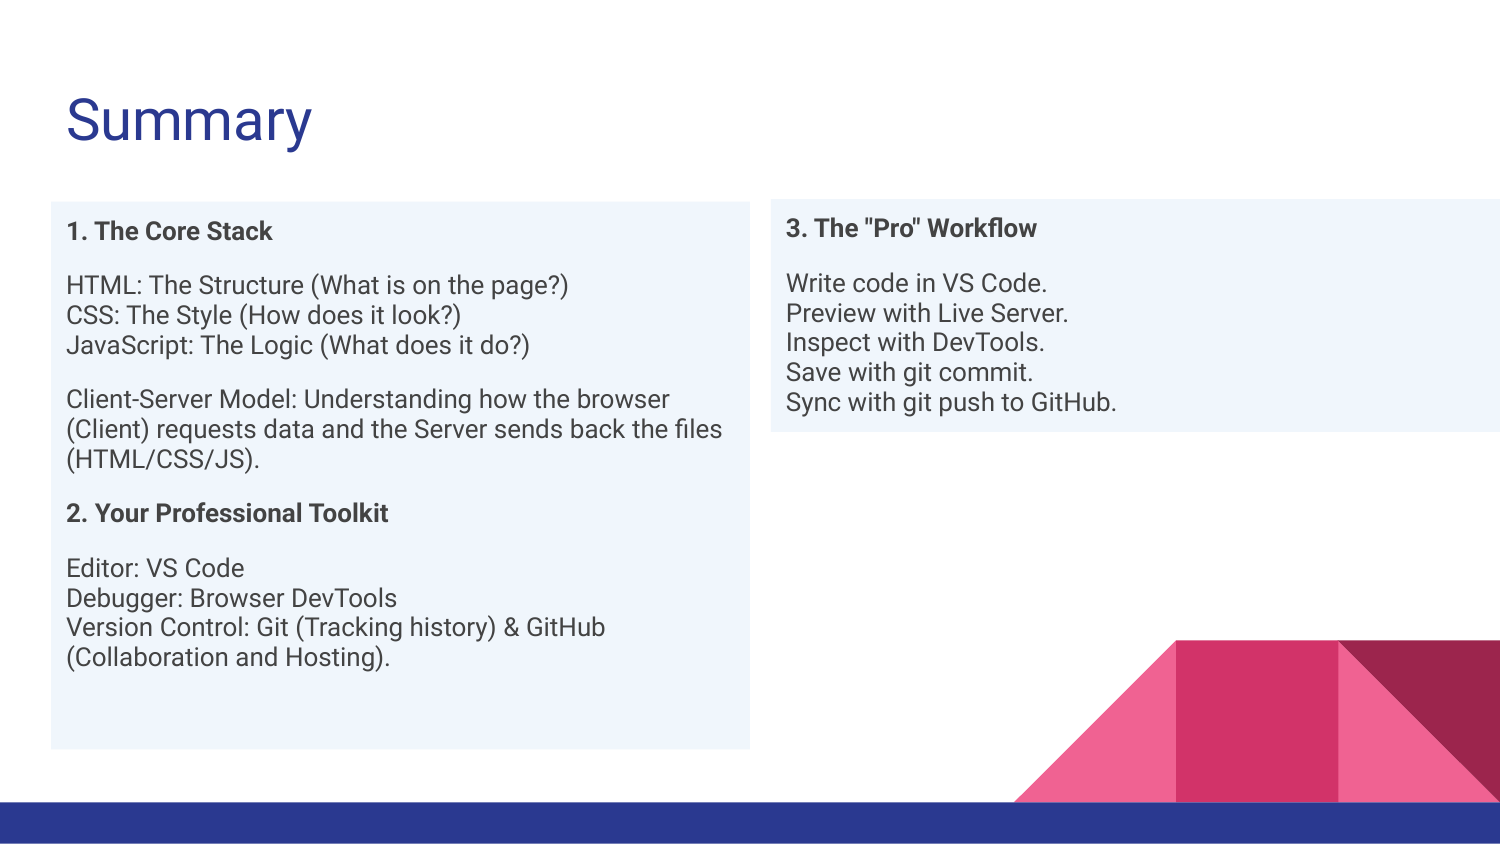

# Summary
3. The "Pro" Workflow
Write code in VS Code.
Preview with Live Server.
Inspect with DevTools.
Save with git commit.
Sync with git push to GitHub.
1. The Core Stack
HTML: The Structure (What is on the page?)
CSS: The Style (How does it look?)
JavaScript: The Logic (What does it do?)
Client-Server Model: Understanding how the browser (Client) requests data and the Server sends back the files (HTML/CSS/JS).
2. Your Professional Toolkit
Editor: VS Code
Debugger: Browser DevTools
Version Control: Git (Tracking history) & GitHub (Collaboration and Hosting).